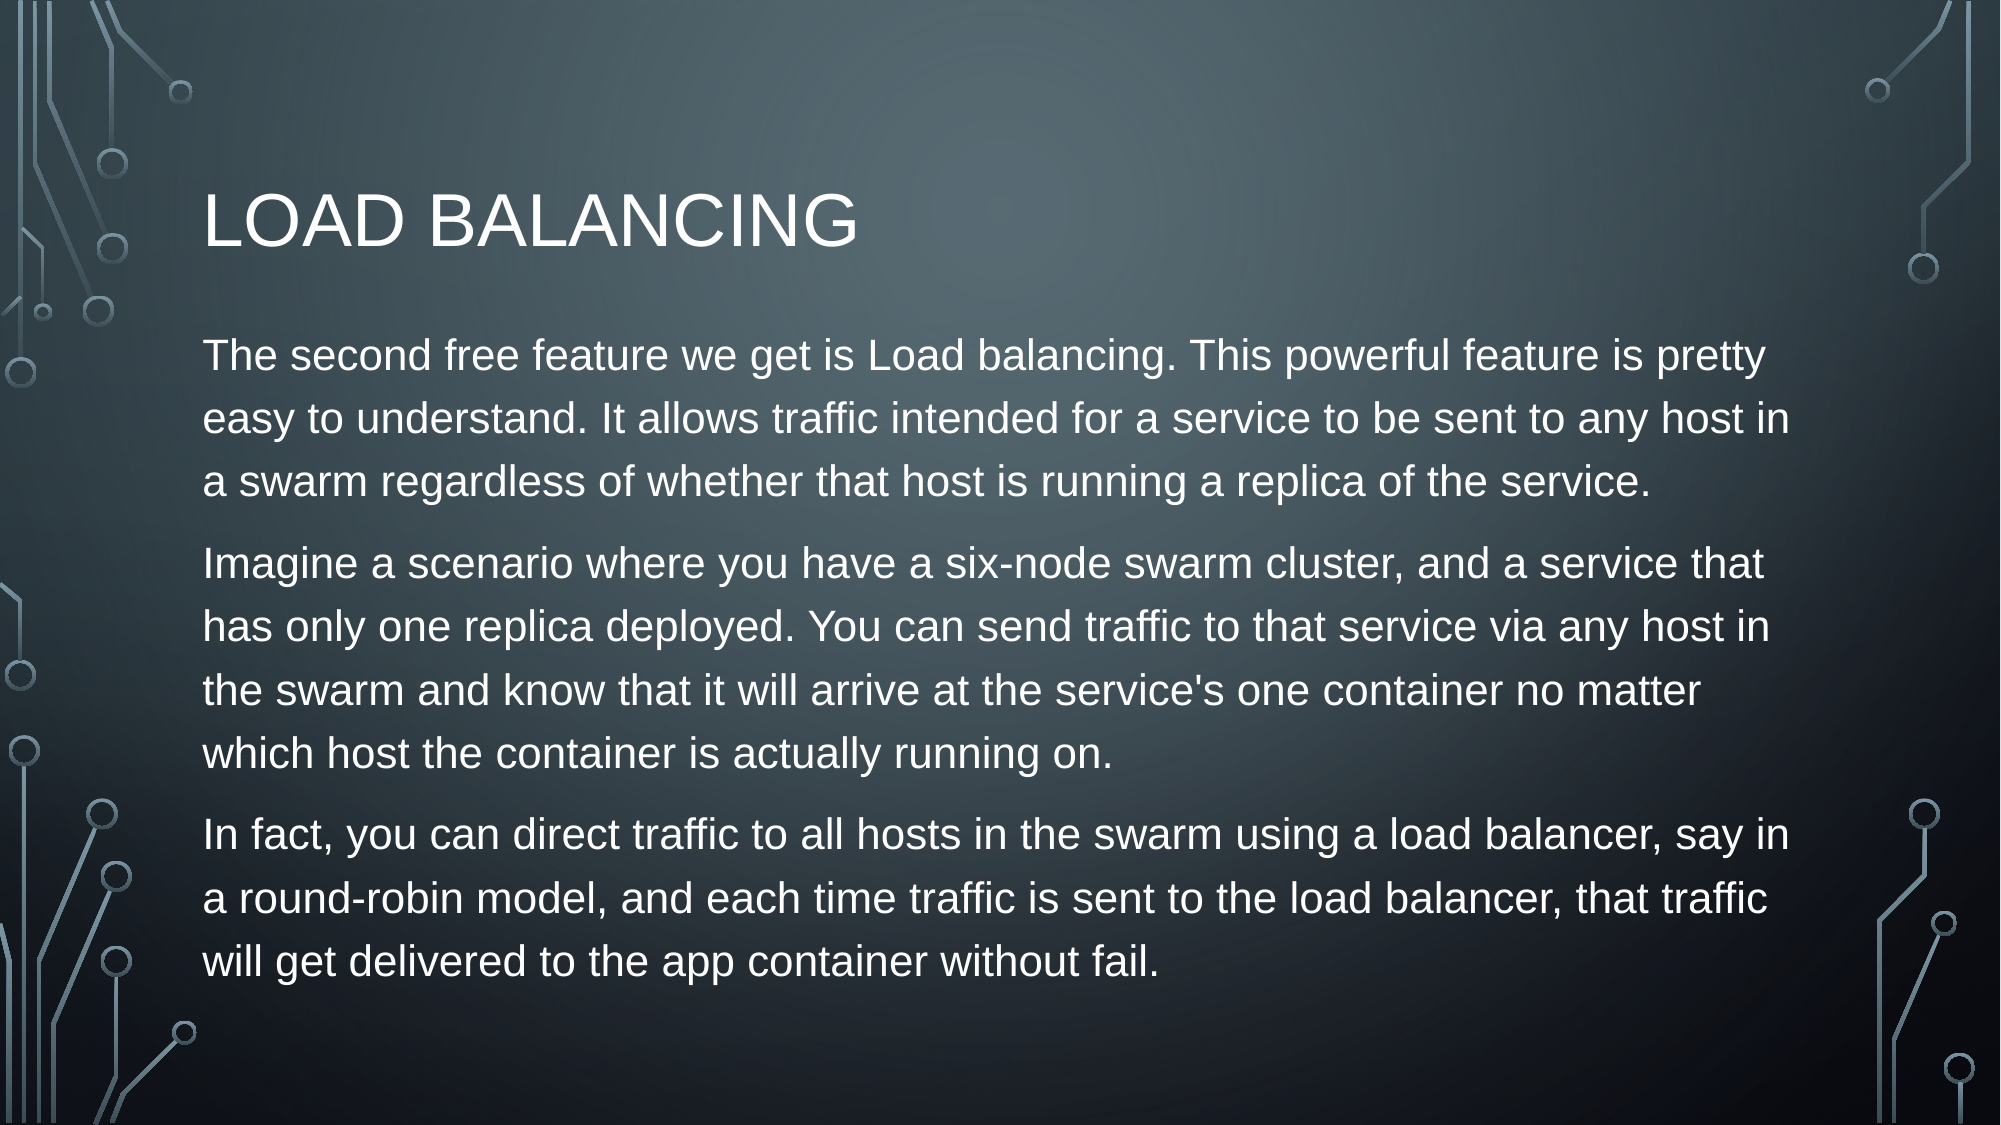

# Load balancing
The second free feature we get is Load balancing. This powerful feature is pretty easy to understand. It allows traffic intended for a service to be sent to any host in a swarm regardless of whether that host is running a replica of the service.
Imagine a scenario where you have a six-node swarm cluster, and a service that has only one replica deployed. You can send traffic to that service via any host in the swarm and know that it will arrive at the service's one container no matter which host the container is actually running on.
In fact, you can direct traffic to all hosts in the swarm using a load balancer, say in a round-robin model, and each time traffic is sent to the load balancer, that traffic will get delivered to the app container without fail.